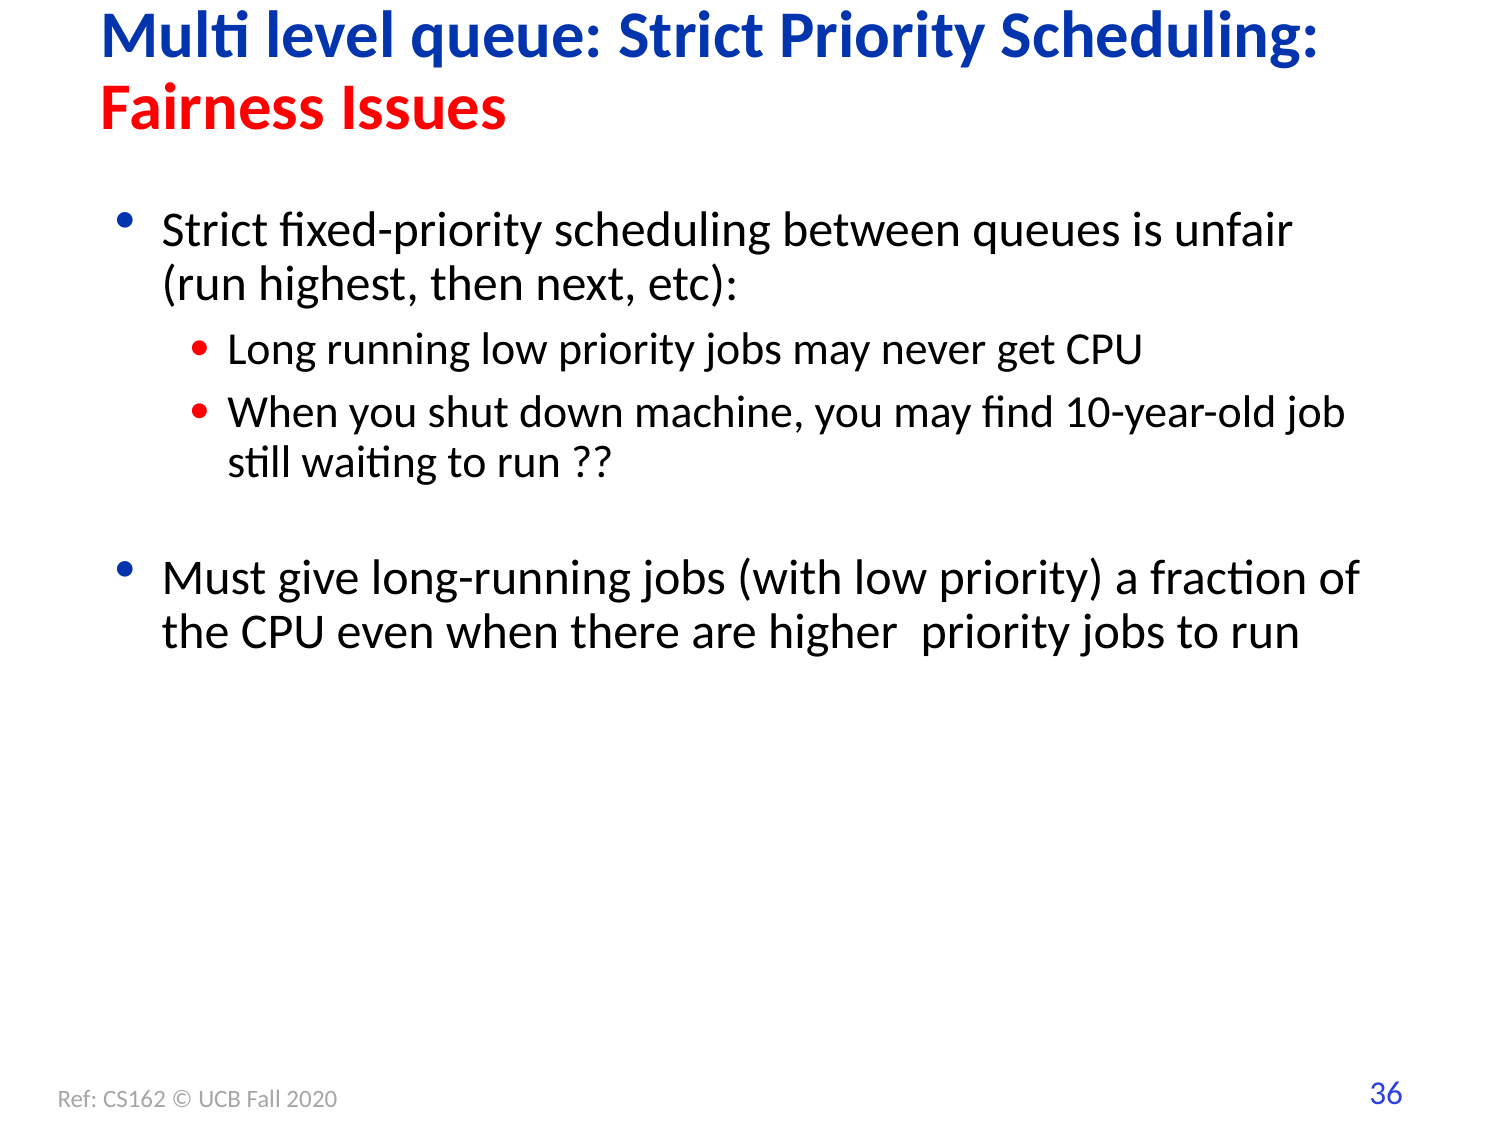

# Multi level queue: Strict Priority Scheduling:  Fairness Issues
Strict fixed-priority scheduling between queues is unfair (run highest, then next, etc):
Long running low priority jobs may never get CPU
When you shut down machine, you may find 10-year-old job still waiting to run ??
Must give long-running jobs (with low priority) a fraction of the CPU even when there are higher  priority jobs to run

Ref: CS162 © UCB Fall 2020